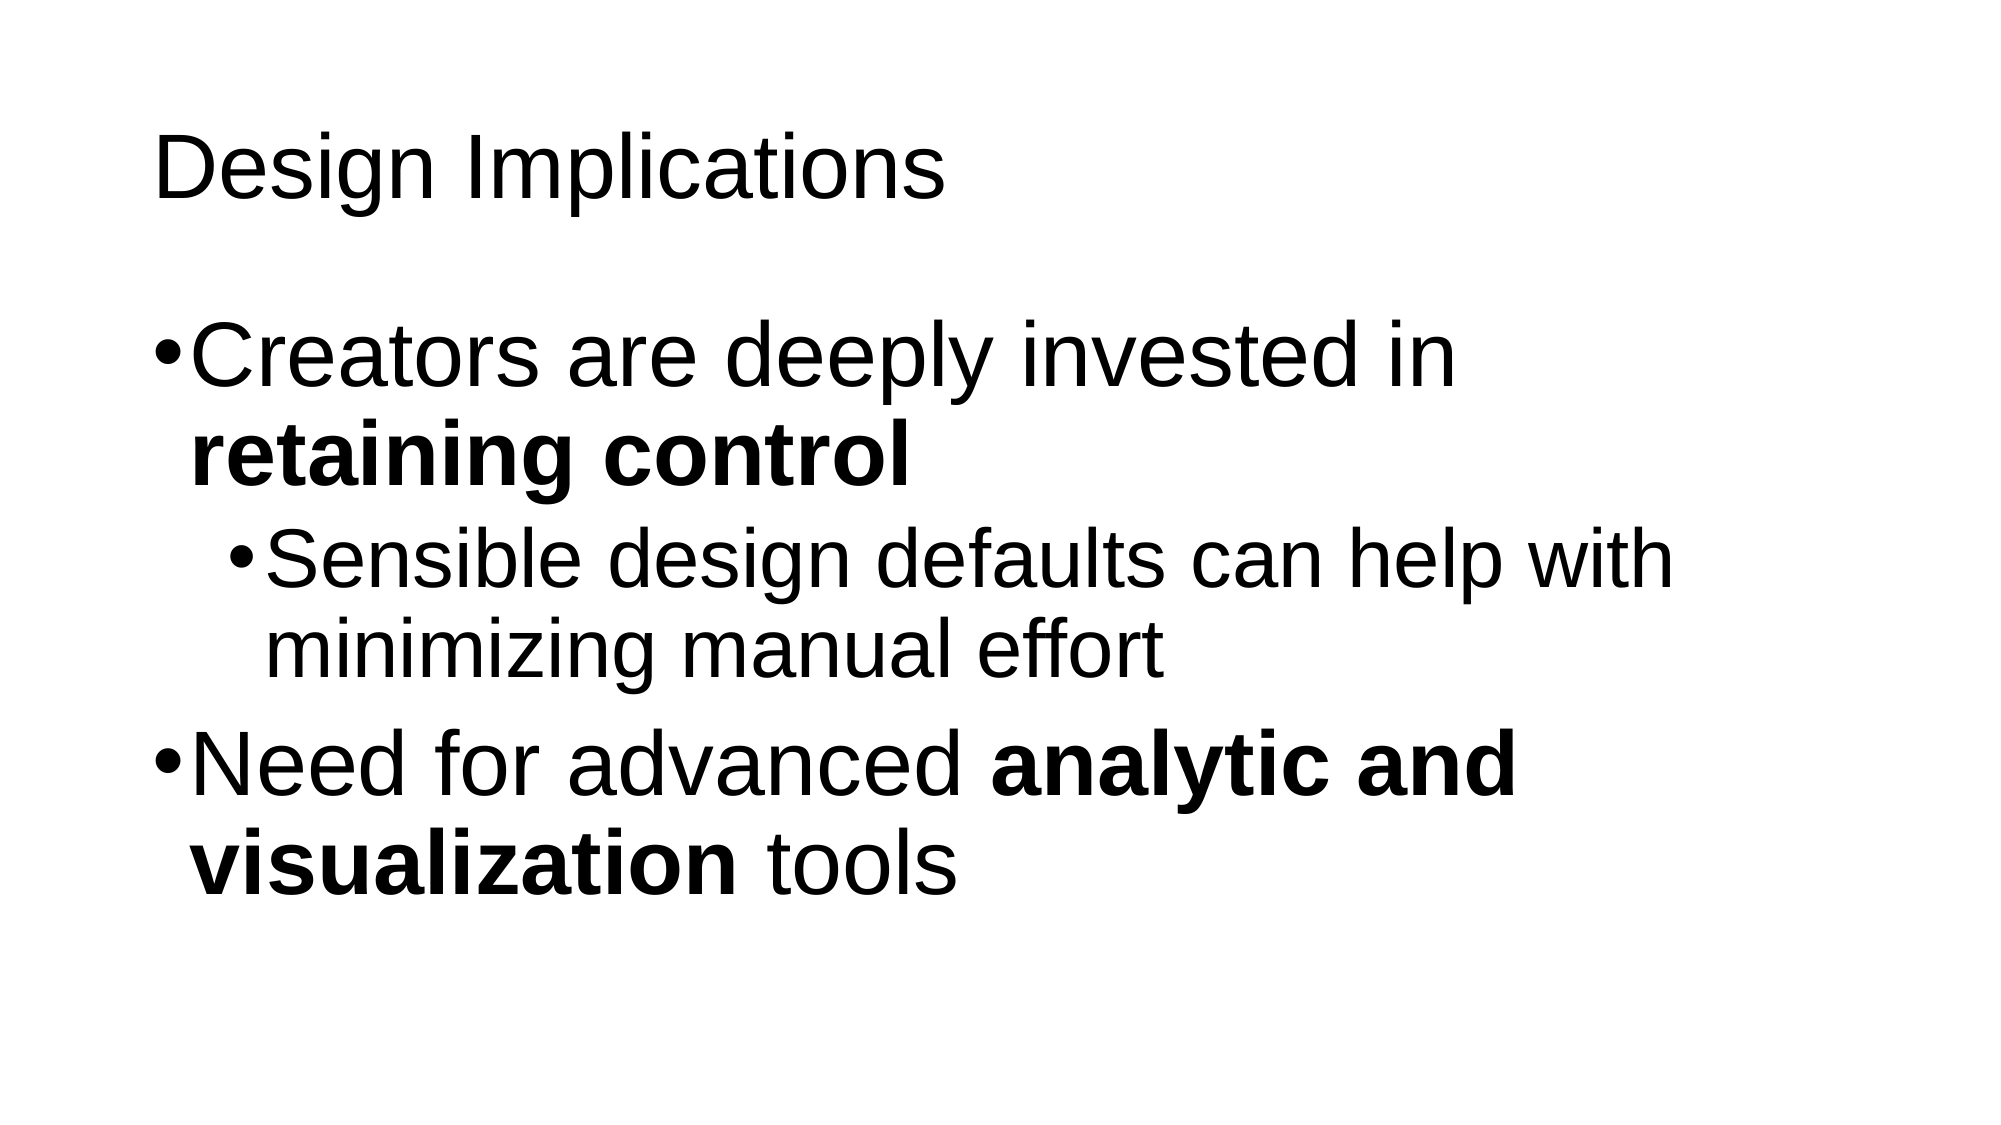

# Design Implications
Creators are deeply invested in retaining control
Sensible design defaults can help with minimizing manual effort
Need for advanced analytic and visualization tools